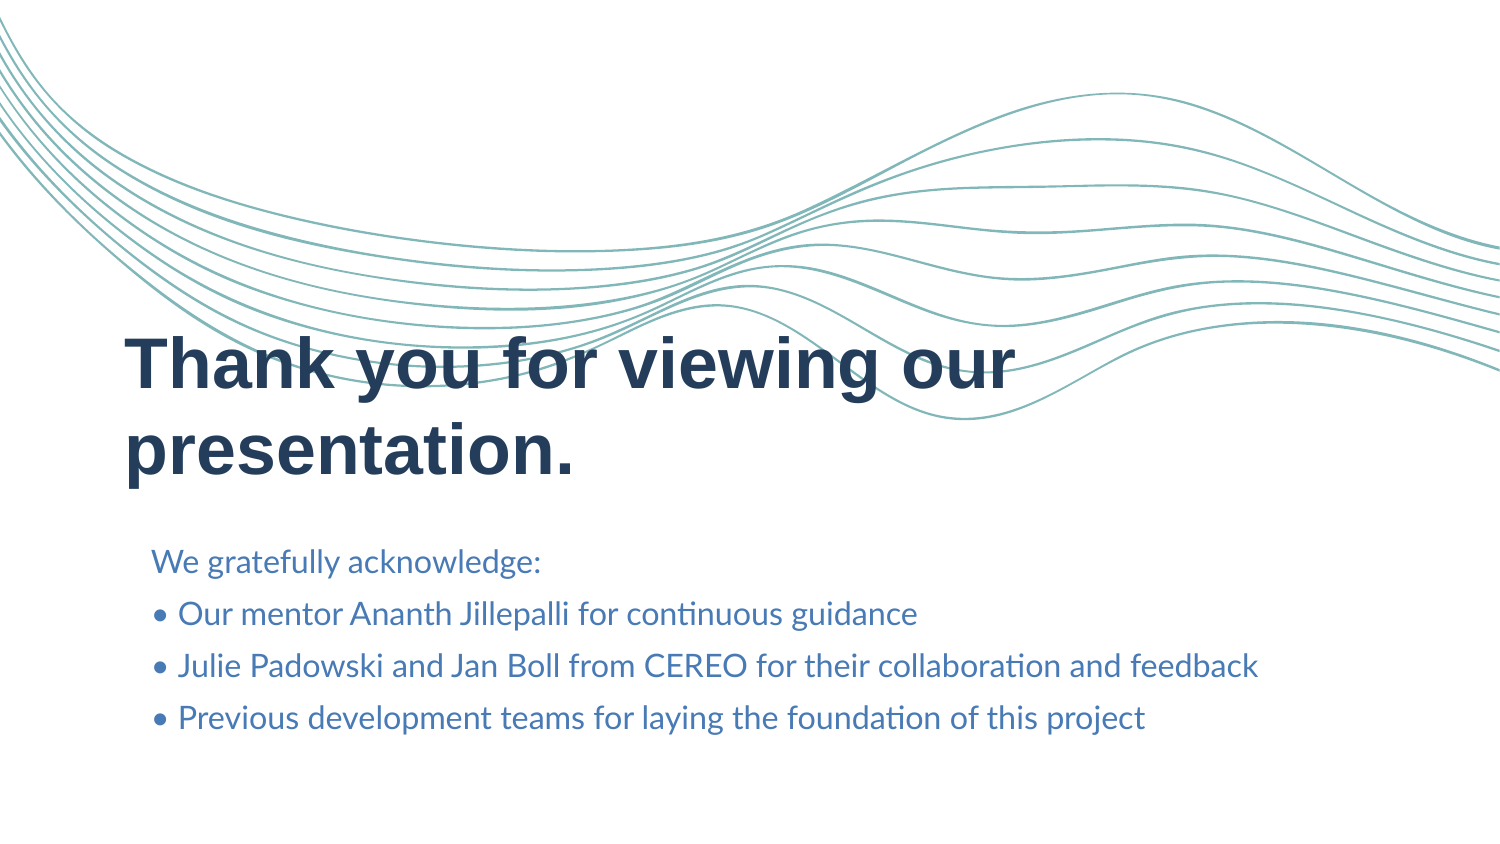

# Thank you for viewing our presentation.

We gratefully acknowledge:
• Our mentor Ananth Jillepalli for continuous guidance
• Julie Padowski and Jan Boll from CEREO for their collaboration and feedback
• Previous development teams for laying the foundation of this project